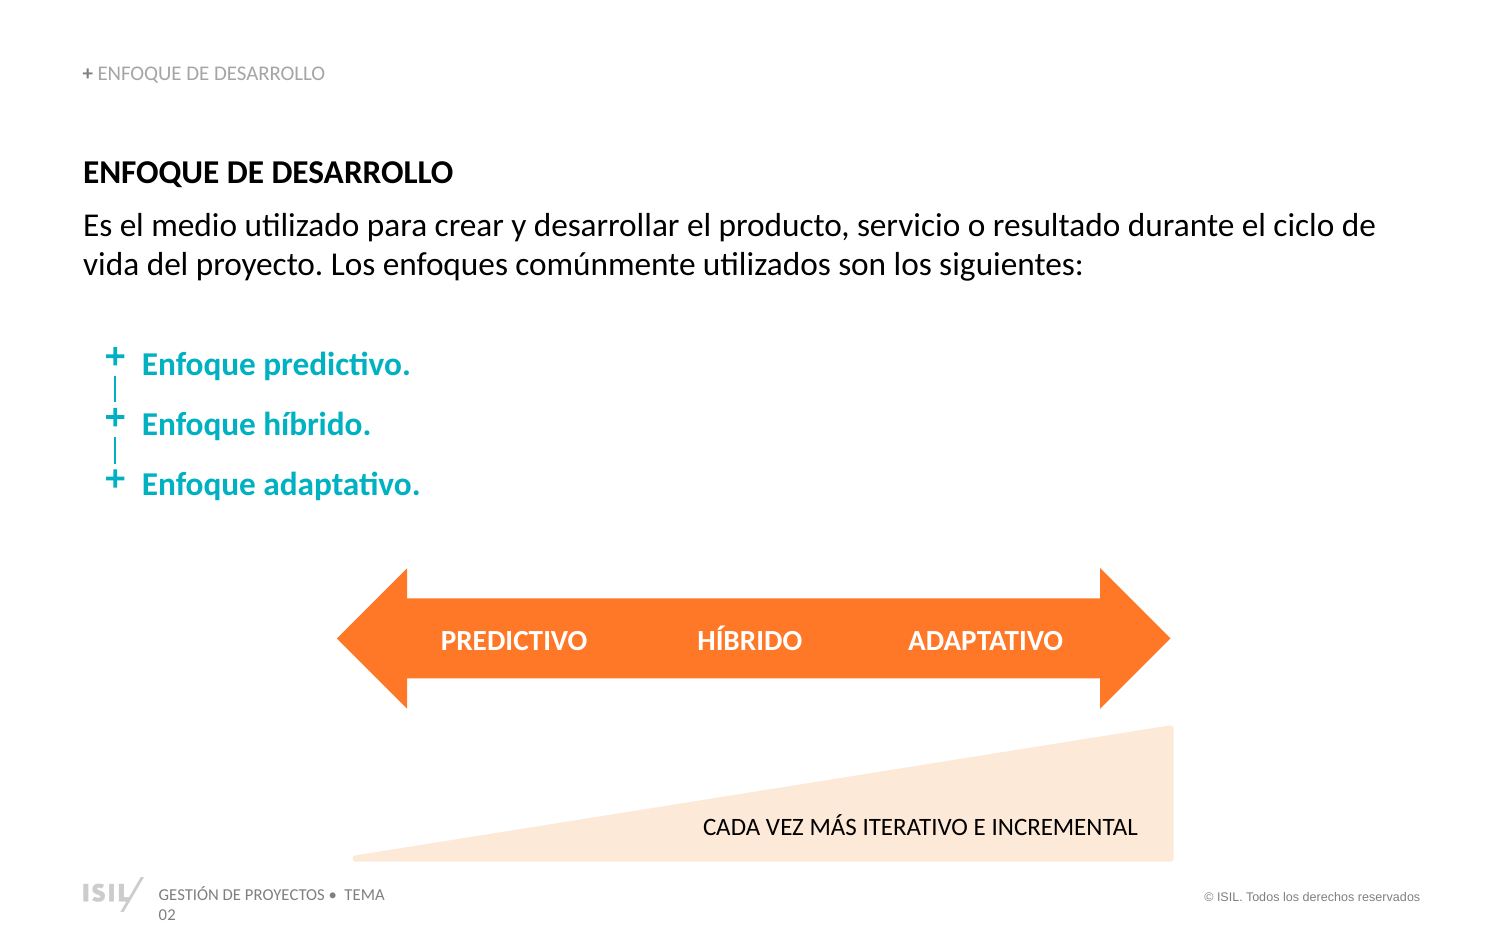

+ ENFOQUE DE DESARROLLO
ENFOQUE DE DESARROLLO
Es el medio utilizado para crear y desarrollar el producto, servicio o resultado durante el ciclo de vida del proyecto. Los enfoques comúnmente utilizados son los siguientes:

Enfoque predictivo.
Enfoque híbrido.
Enfoque adaptativo.

PREDICTIVO
HÍBRIDO
ADAPTATIVO

CADA VEZ MÁS ITERATIVO E INCREMENTAL